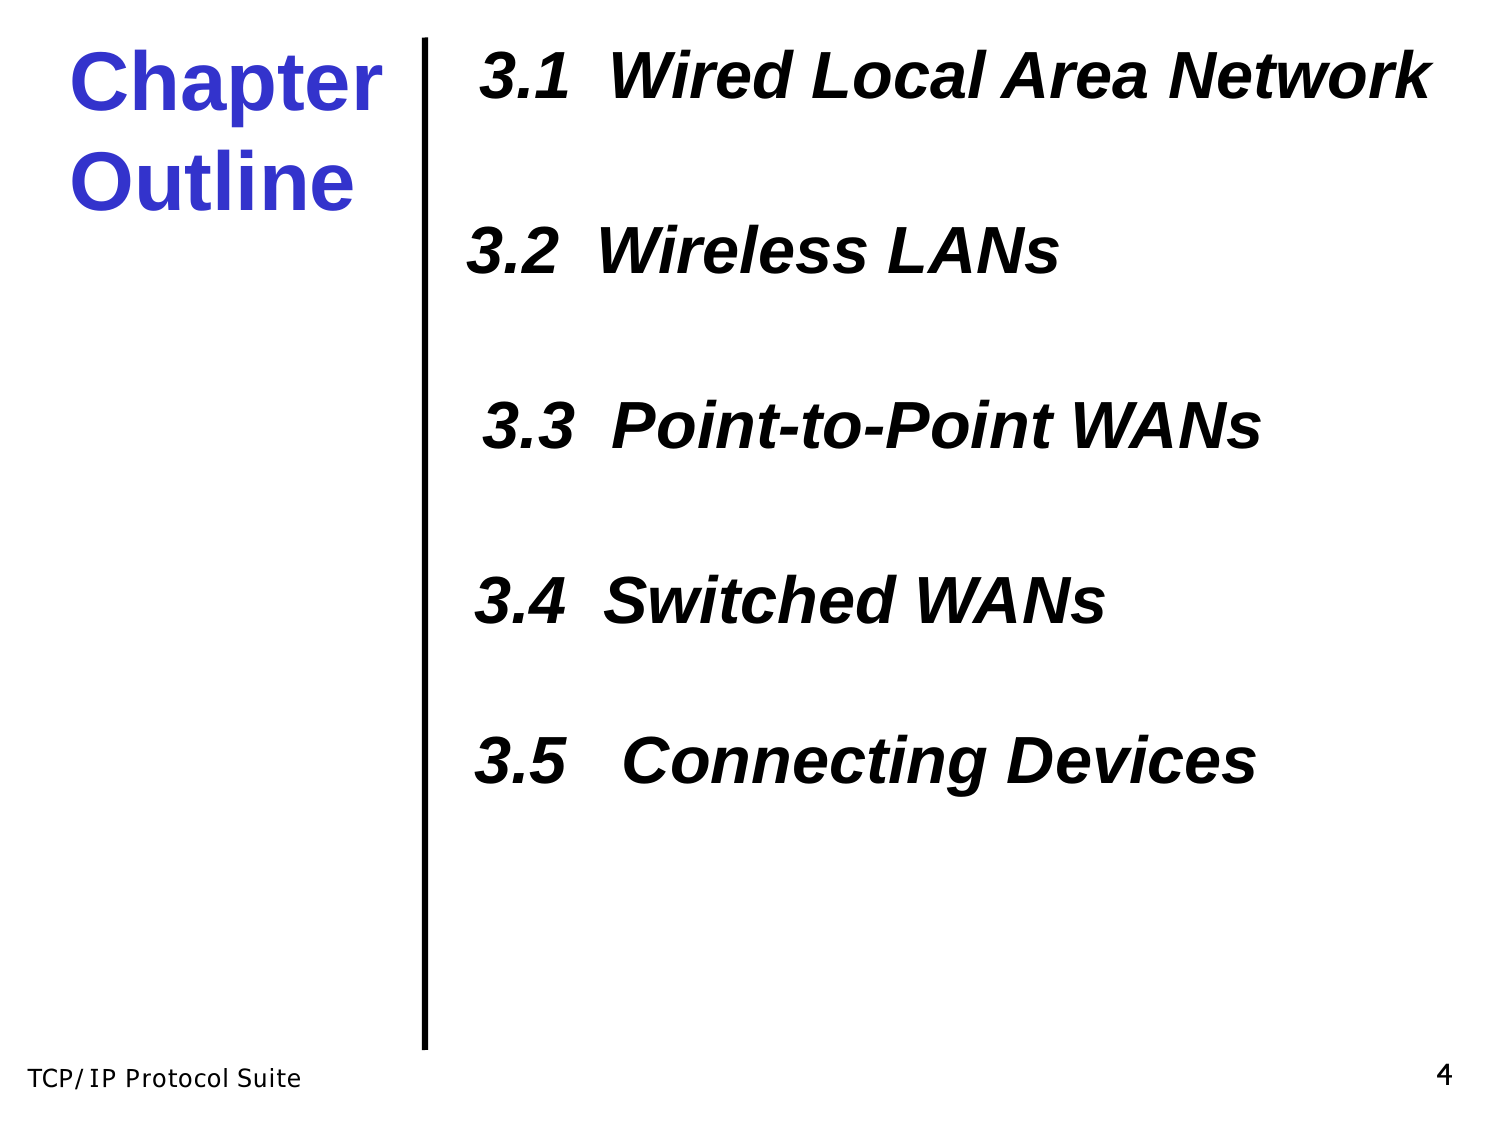

Chapter
Outline
3.1  Wired Local Area Network

3.2  Wireless LANs
3.3  Point-to-Point WANs
3.4  Switched WANs

3.5   Connecting Devices
4
TCP/IP Protocol Suite